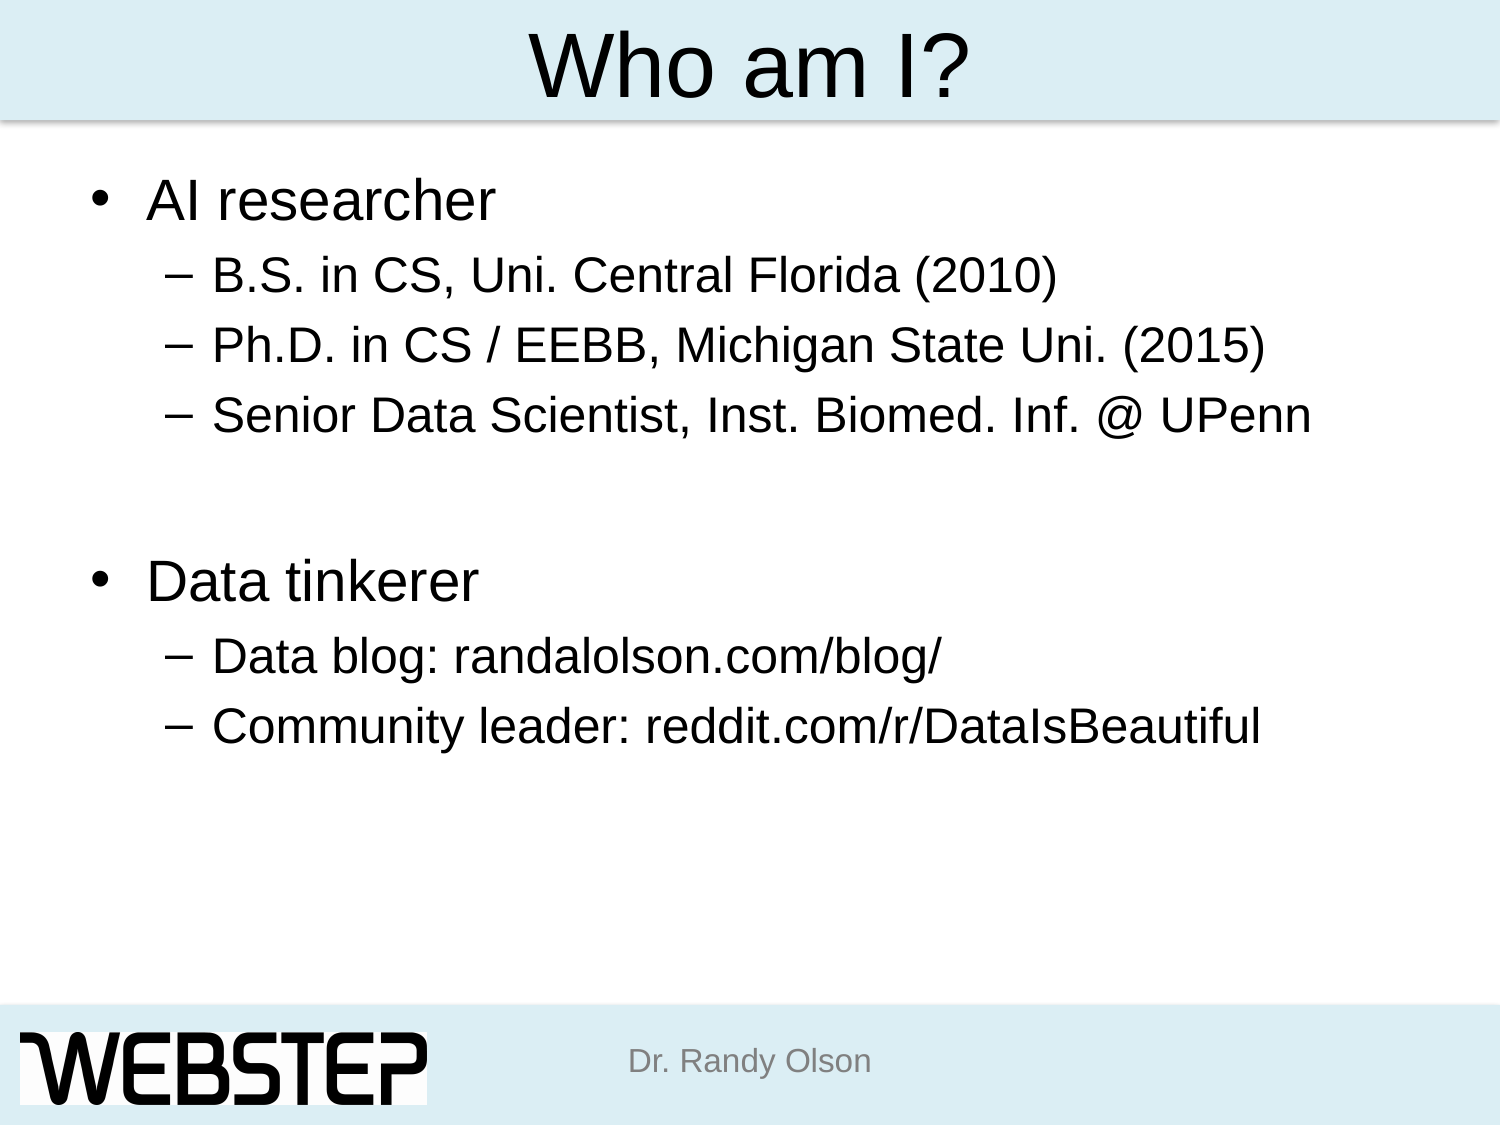

# Who am I?
AI researcher
B.S. in CS, Uni. Central Florida (2010)
Ph.D. in CS / EEBB, Michigan State Uni. (2015)
Senior Data Scientist, Inst. Biomed. Inf. @ UPenn

Data tinkerer
Data blog: randalolson.com/blog/
Community leader: reddit.com/r/DataIsBeautiful